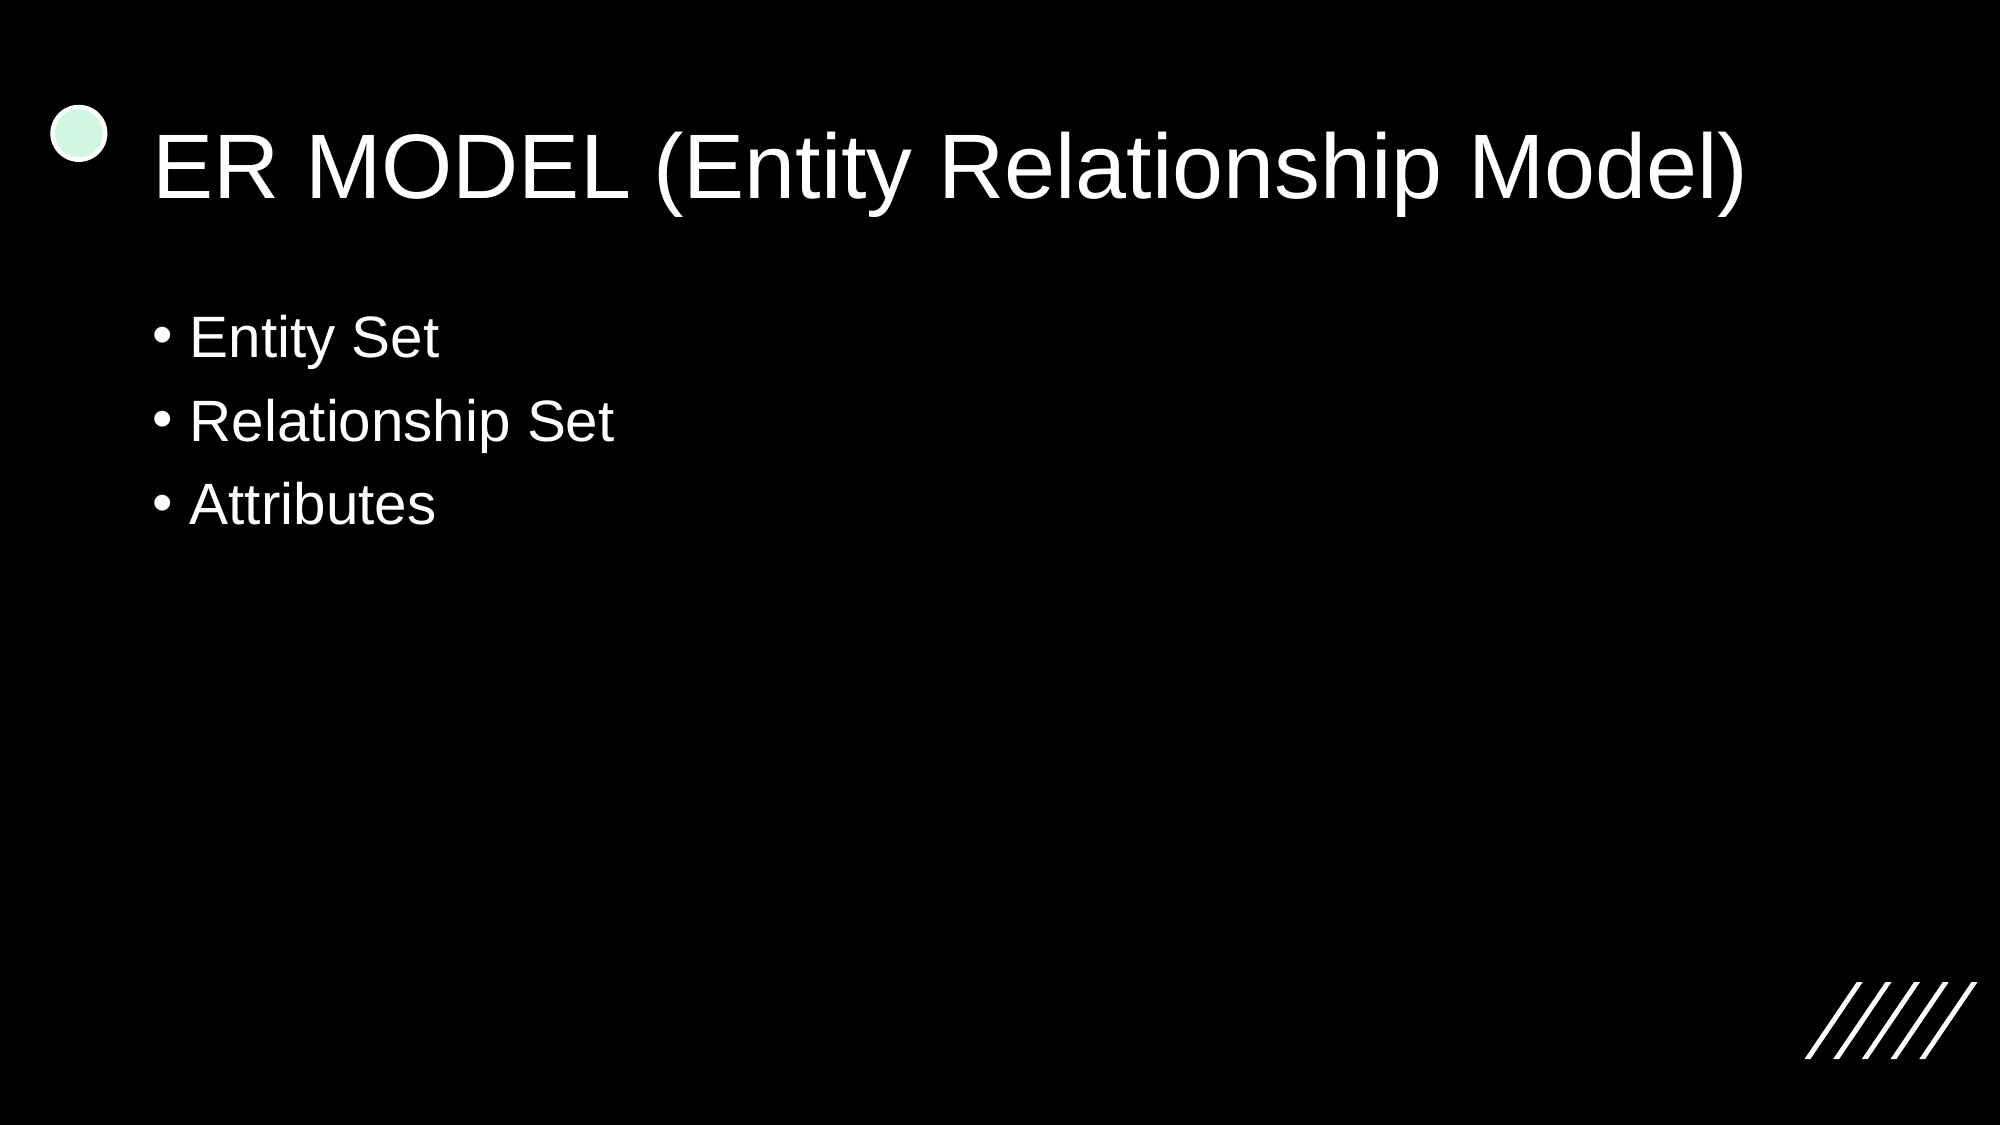

# ER MODEL (Entity Relationship Model)
Entity Set
Relationship Set
Attributes